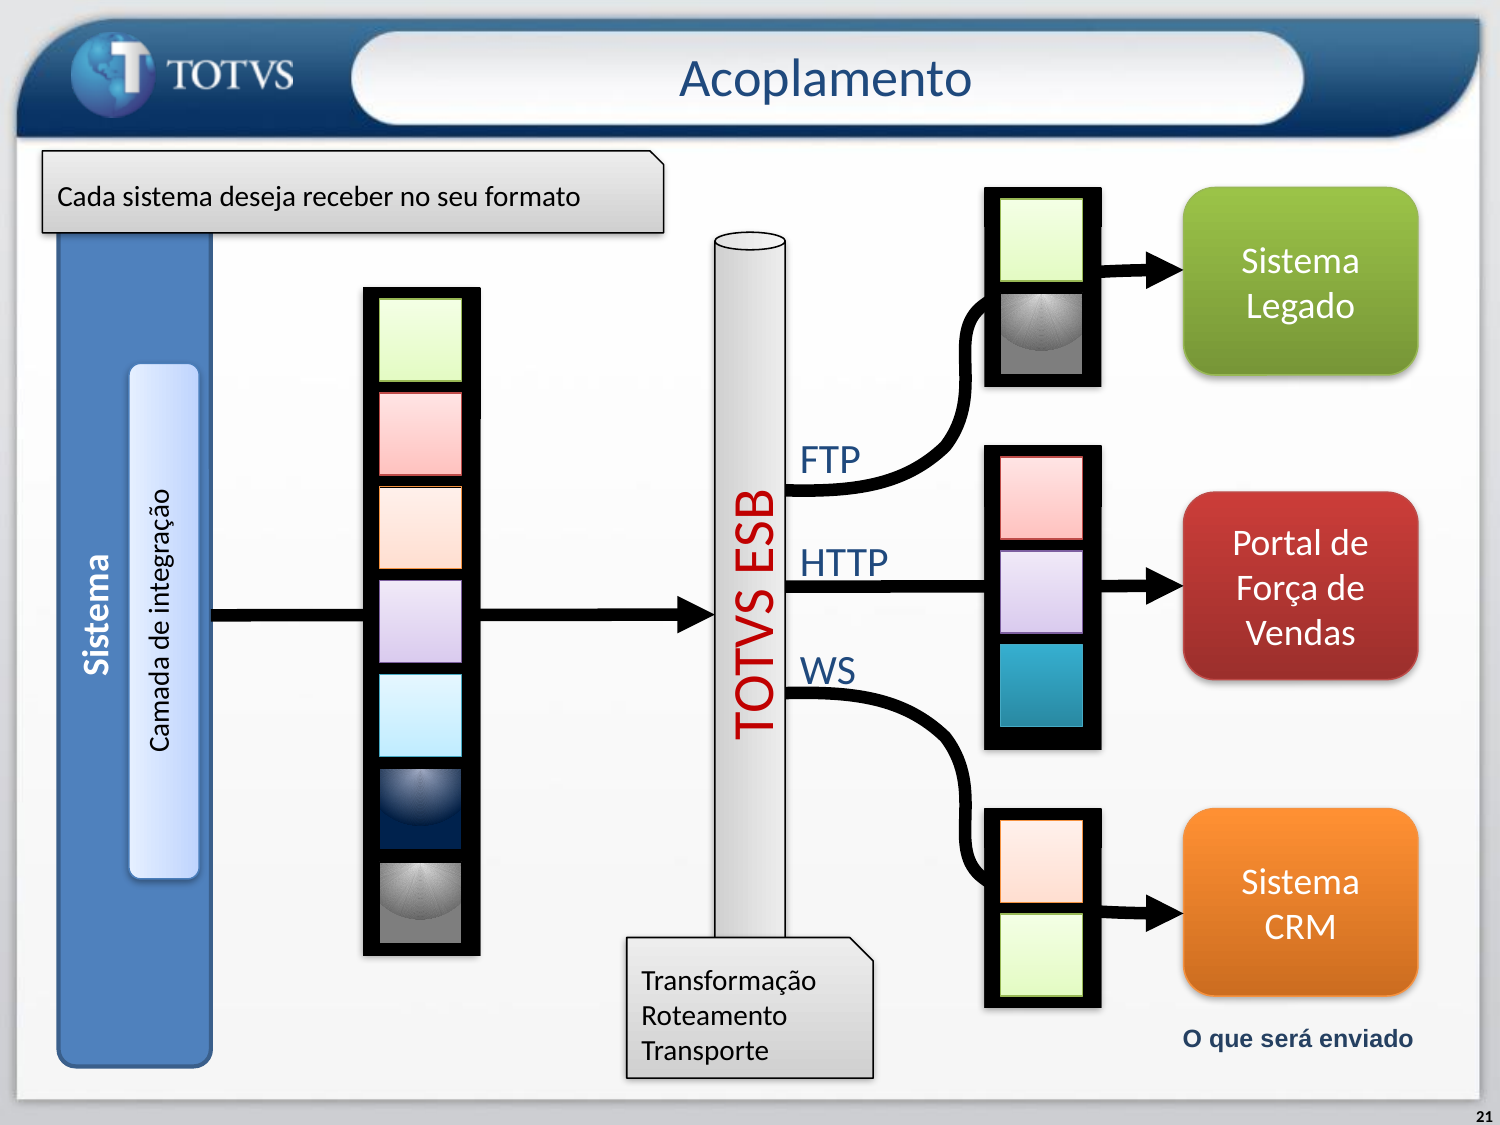

Acoplamento
Cada sistema deseja receber no seu formato

Sistema Legado

FTP

Portal de Força de Vendas
HTTP
Sistema

TOTVS ESB

Camada de integração

WS

Sistema
CRM

Transformação
Roteamento
Transporte
O que será enviado
21